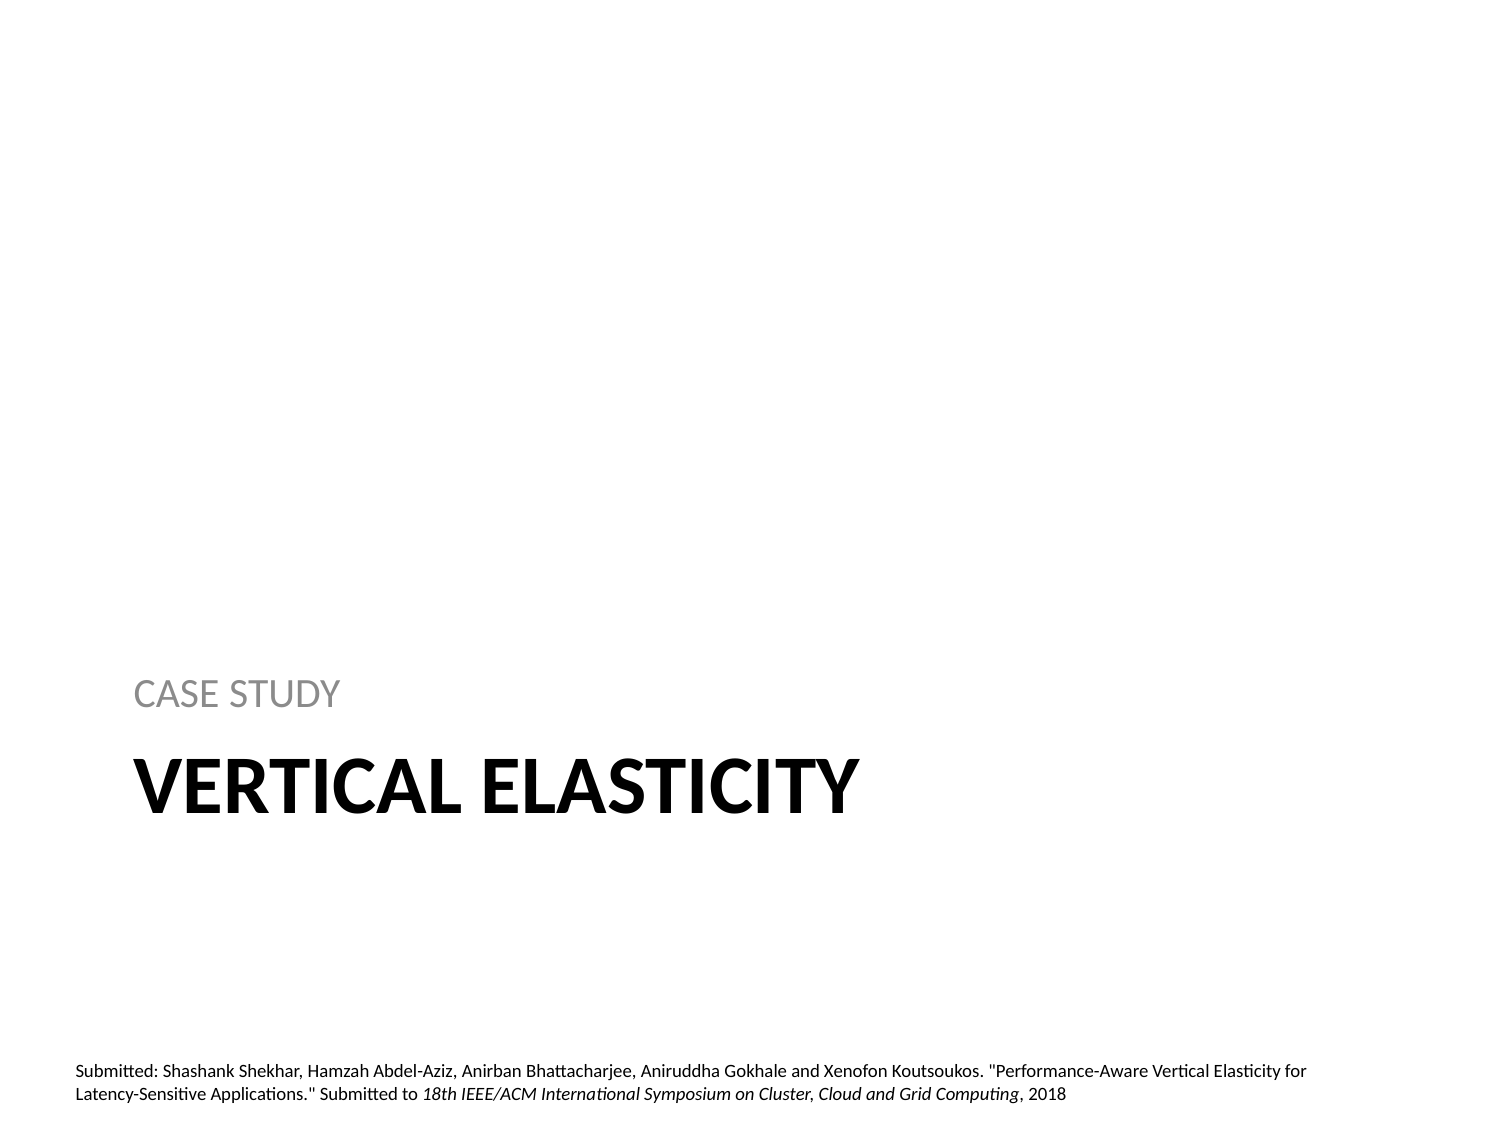

CASE STUDY
# Vertical elasticity
Submitted: Shashank Shekhar, Hamzah Abdel-Aziz, Anirban Bhattacharjee, Aniruddha Gokhale and Xenofon Koutsoukos. "Performance-Aware Vertical Elasticity for
Latency-Sensitive Applications." Submitted to 18th IEEE/ACM International Symposium on Cluster, Cloud and Grid Computing, 2018